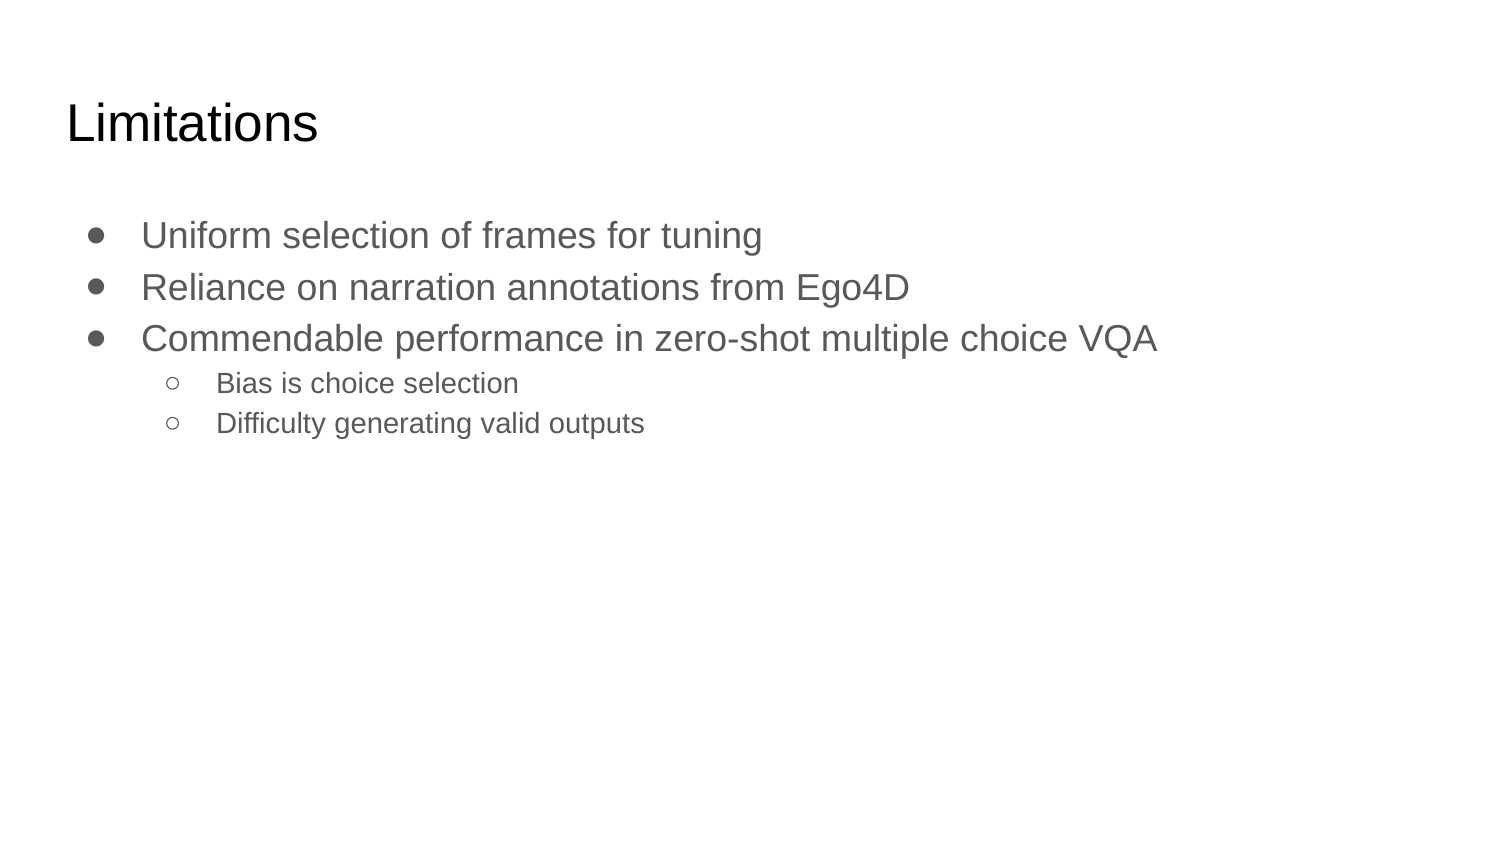

# Limitations
Uniform selection of frames for tuning
Reliance on narration annotations from Ego4D
Commendable performance in zero-shot multiple choice VQA
Bias is choice selection
Difficulty generating valid outputs